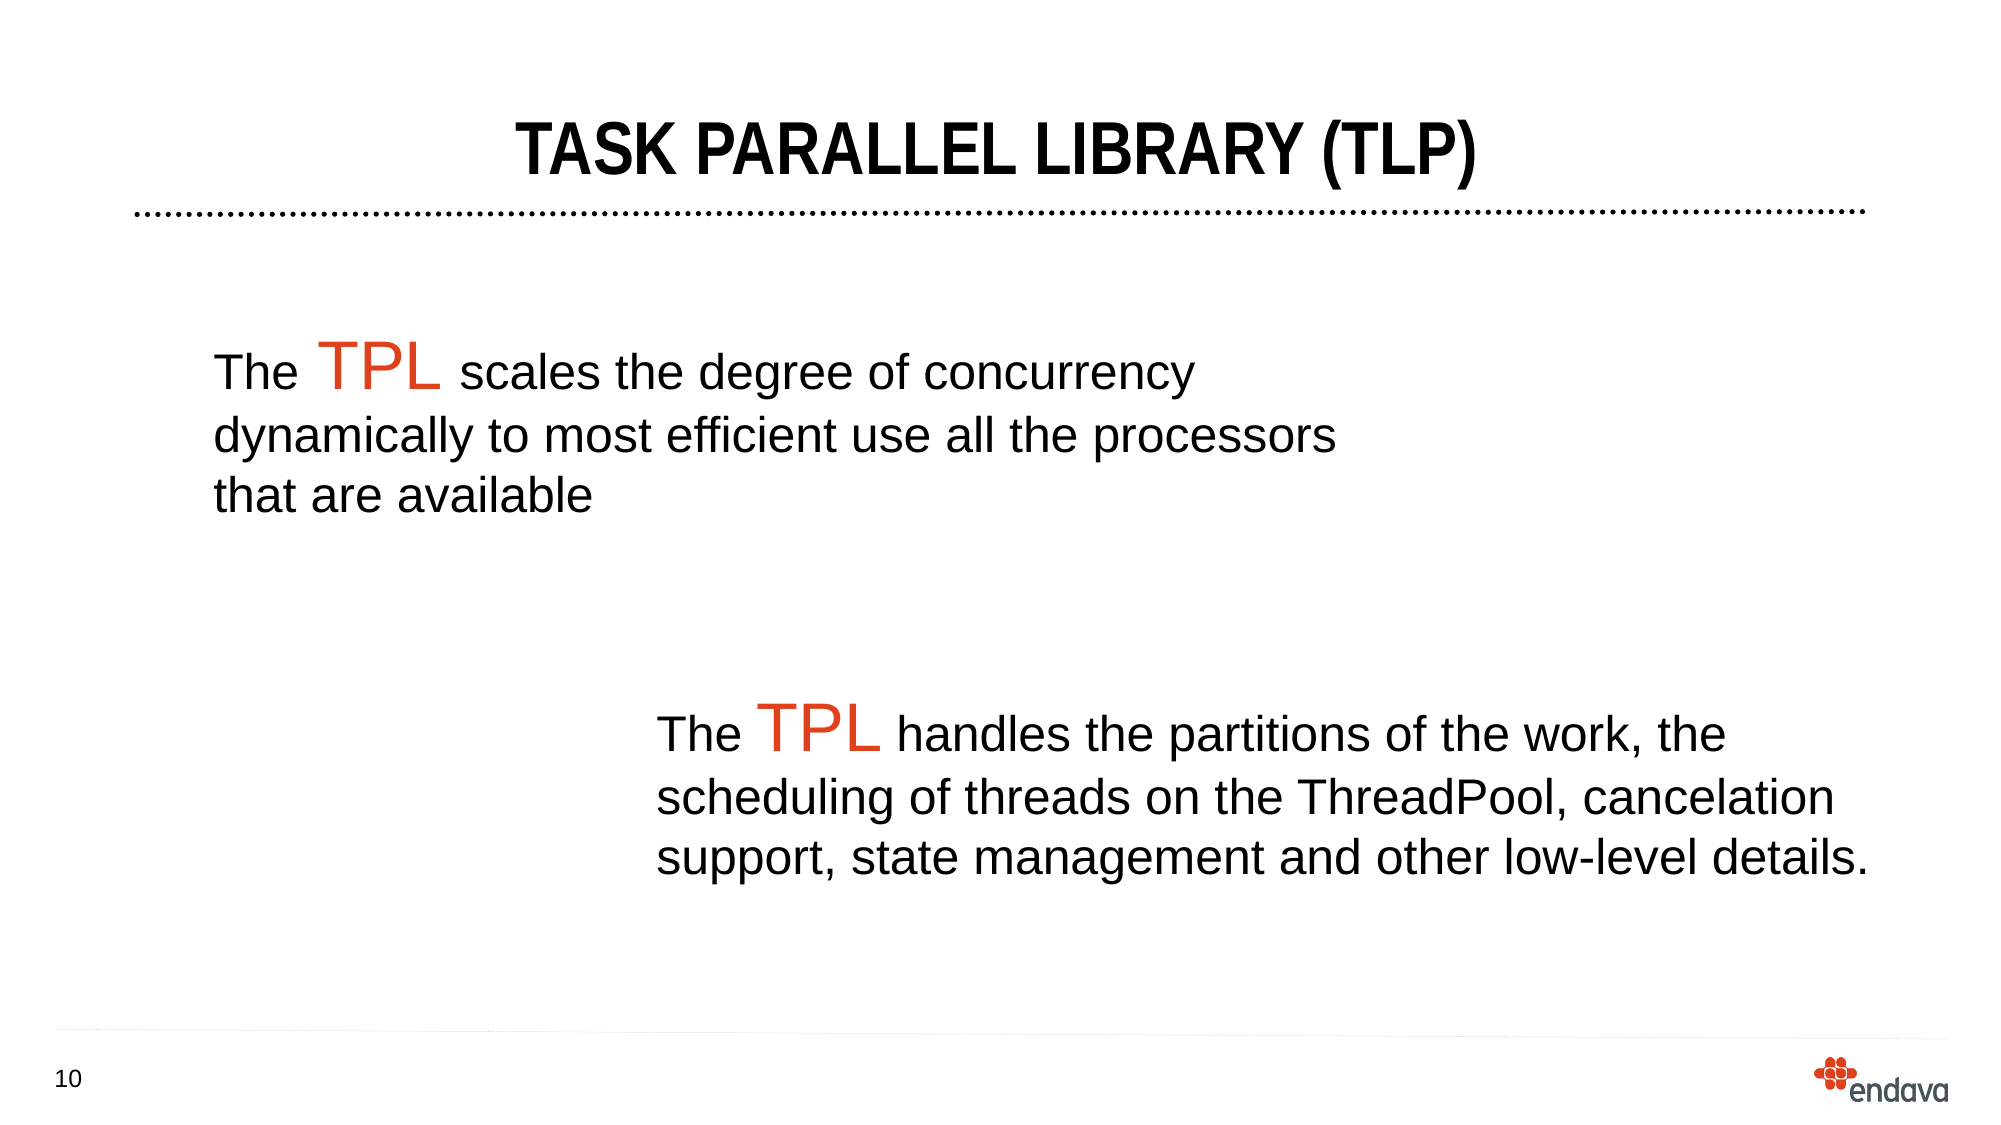

# Task parallel library (TLP)
The TPL scales the degree of concurrency dynamically to most efficient use all the processors that are available

The TPL handles the partitions of the work, the scheduling of threads on the ThreadPool, cancelation support, state management and other low-level details.